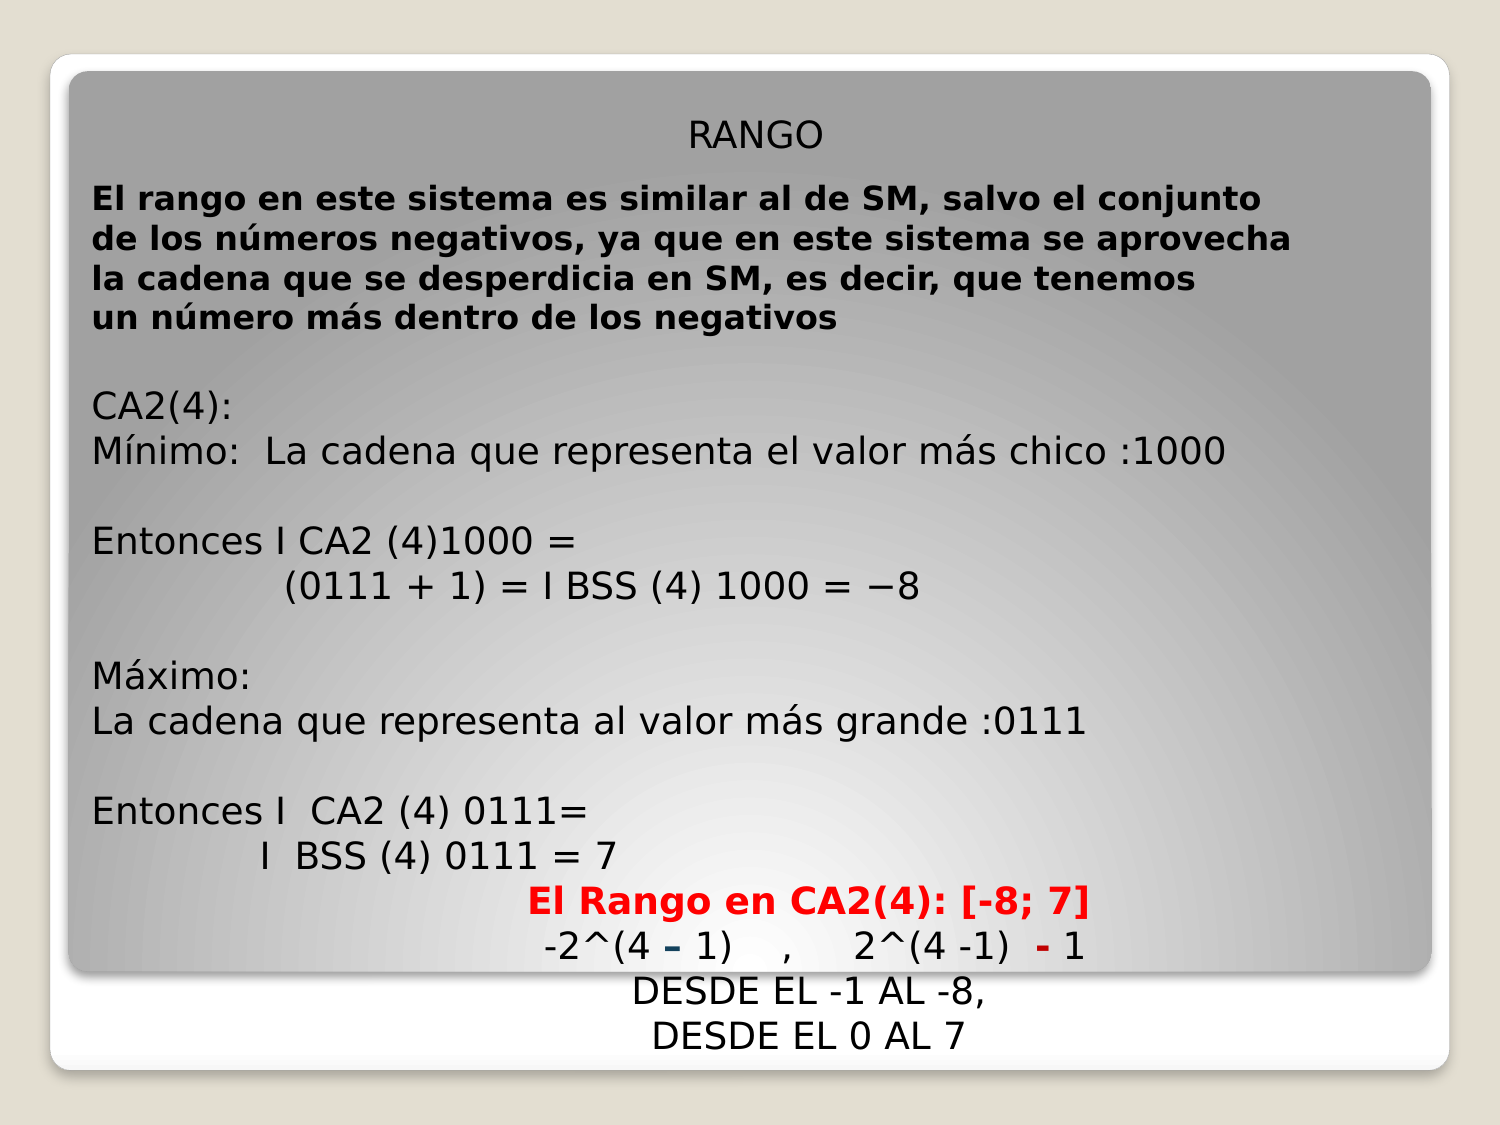

RANGO
El rango en este sistema es similar al de SM, salvo el conjunto
de los números negativos, ya que en este sistema se aprovecha
la cadena que se desperdicia en SM, es decir, que tenemos
un número más dentro de los negativos
CA2(4):
Mínimo:  La cadena que representa el valor más chico :1000

Entonces I CA2 (4)1000 =
                (0111 + 1) = I BSS (4) 1000 = −8

Máximo:
La cadena que representa al valor más grande :0111

Entonces I  CA2 (4) 0111=
              I  BSS (4) 0111 = 7
El Rango en CA2(4): [-8; 7]
 -2^(4 – 1)    ,     2^(4 -1)  - 1
DESDE EL -1 AL -8,
DESDE EL 0 AL 7